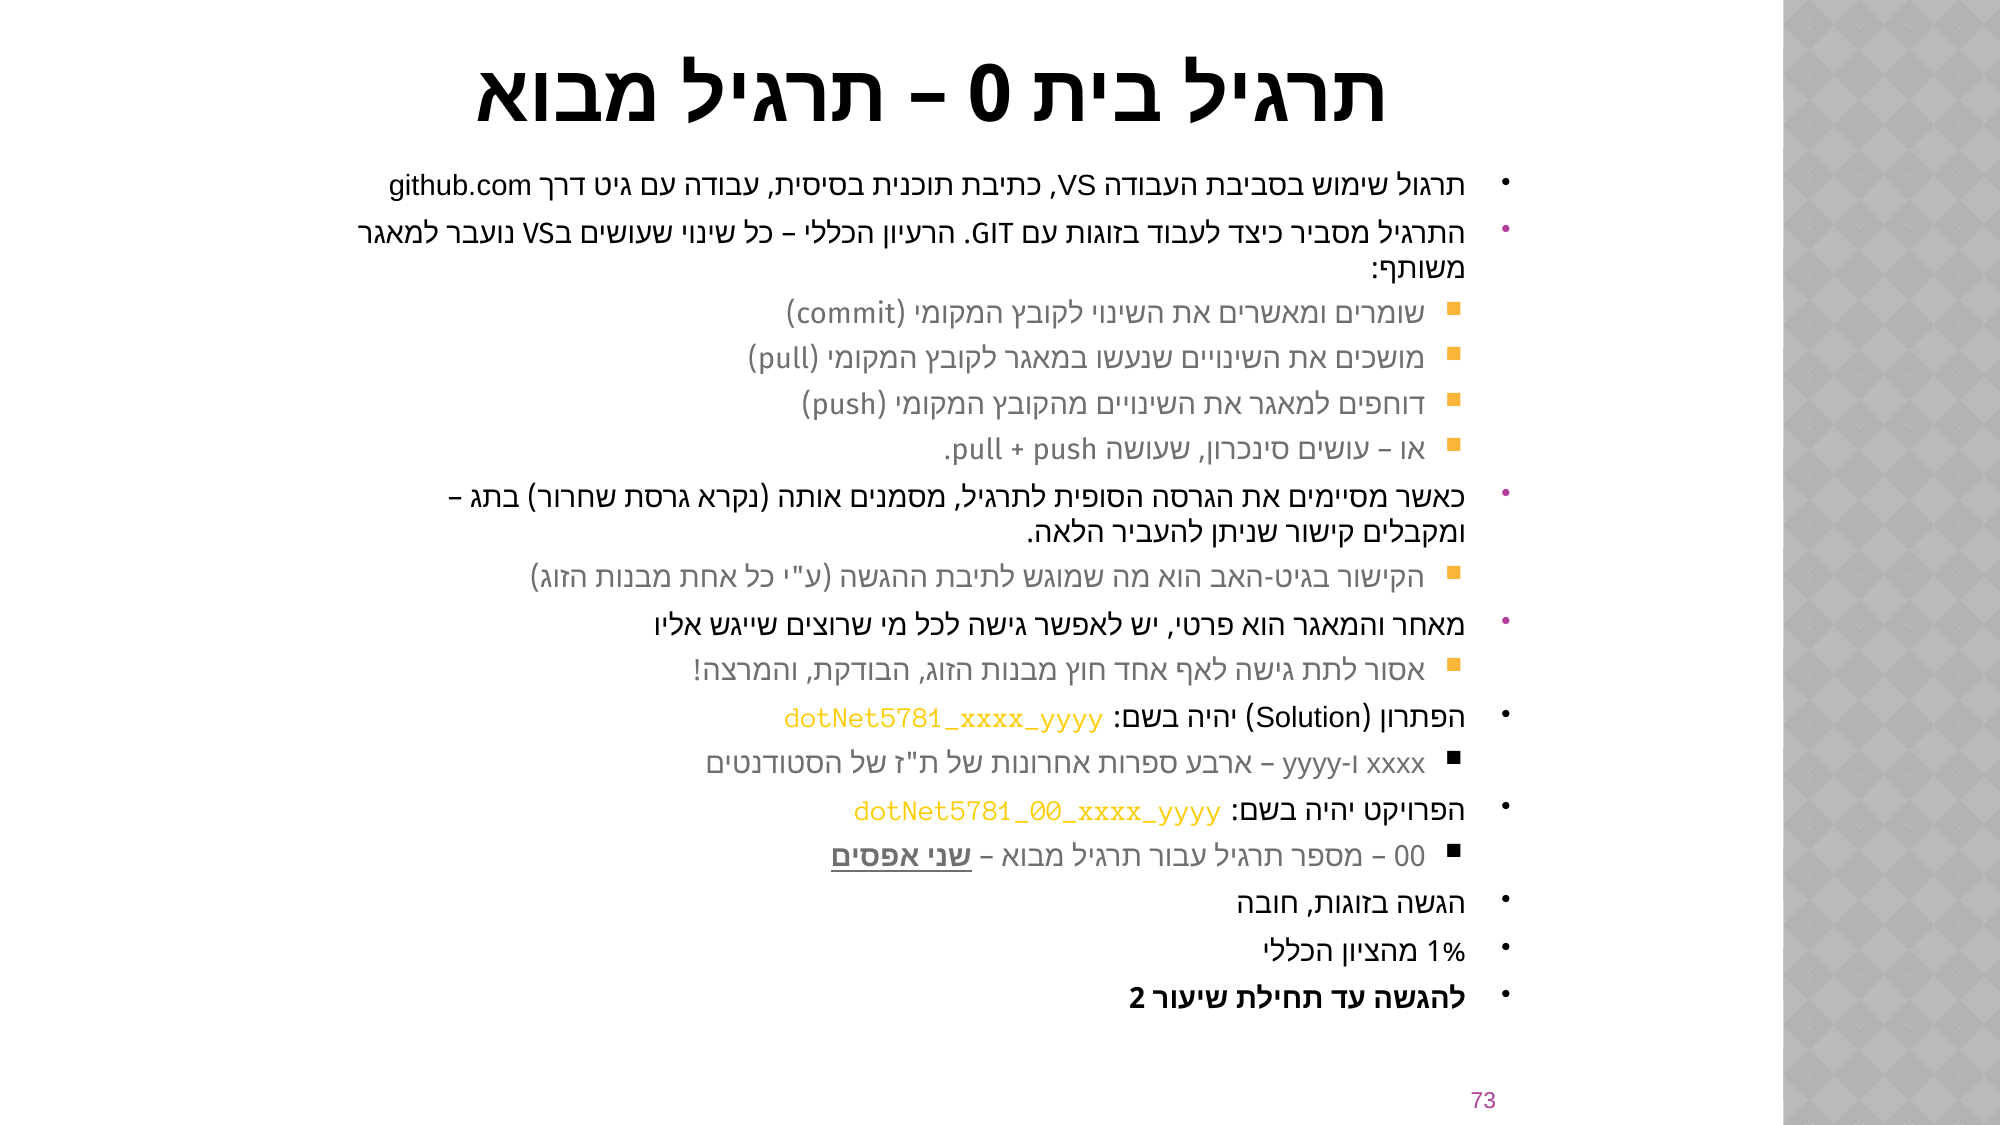

# תרגיל בית 0 – תרגיל מבוא
תרגול שימוש בסביבת העבודה VS, כתיבת תוכנית בסיסית, עבודה עם גיט דרך github.com
התרגיל מסביר כיצד לעבוד בזוגות עם GIT. הרעיון הכללי – כל שינוי שעושים בVS נועבר למאגר משותף:
שומרים ומאשרים את השינוי לקובץ המקומי (commit)
מושכים את השינויים שנעשו במאגר לקובץ המקומי (pull)
דוחפים למאגר את השינויים מהקובץ המקומי (push)
או – עושים סינכרון, שעושה pull + push.
כאשר מסיימים את הגרסה הסופית לתרגיל, מסמנים אותה (נקרא גרסת שחרור) בתג – ומקבלים קישור שניתן להעביר הלאה.
הקישור בגיט-האב הוא מה שמוגש לתיבת ההגשה (ע"י כל אחת מבנות הזוג)
מאחר והמאגר הוא פרטי, יש לאפשר גישה לכל מי שרוצים שייגש אליו
אסור לתת גישה לאף אחד חוץ מבנות הזוג, הבודקת, והמרצה!
הפתרון (Solution) יהיה בשם: dotNet5781_xxxx_yyyy
xxxx ו-yyyy – ארבע ספרות אחרונות של ת"ז של הסטודנטים
הפרויקט יהיה בשם: dotNet5781_00_xxxx_yyyy
00 – מספר תרגיל עבור תרגיל מבוא – שני אפסים
הגשה בזוגות, חובה
1% מהציון הכללי
להגשה עד תחילת שיעור 2
73